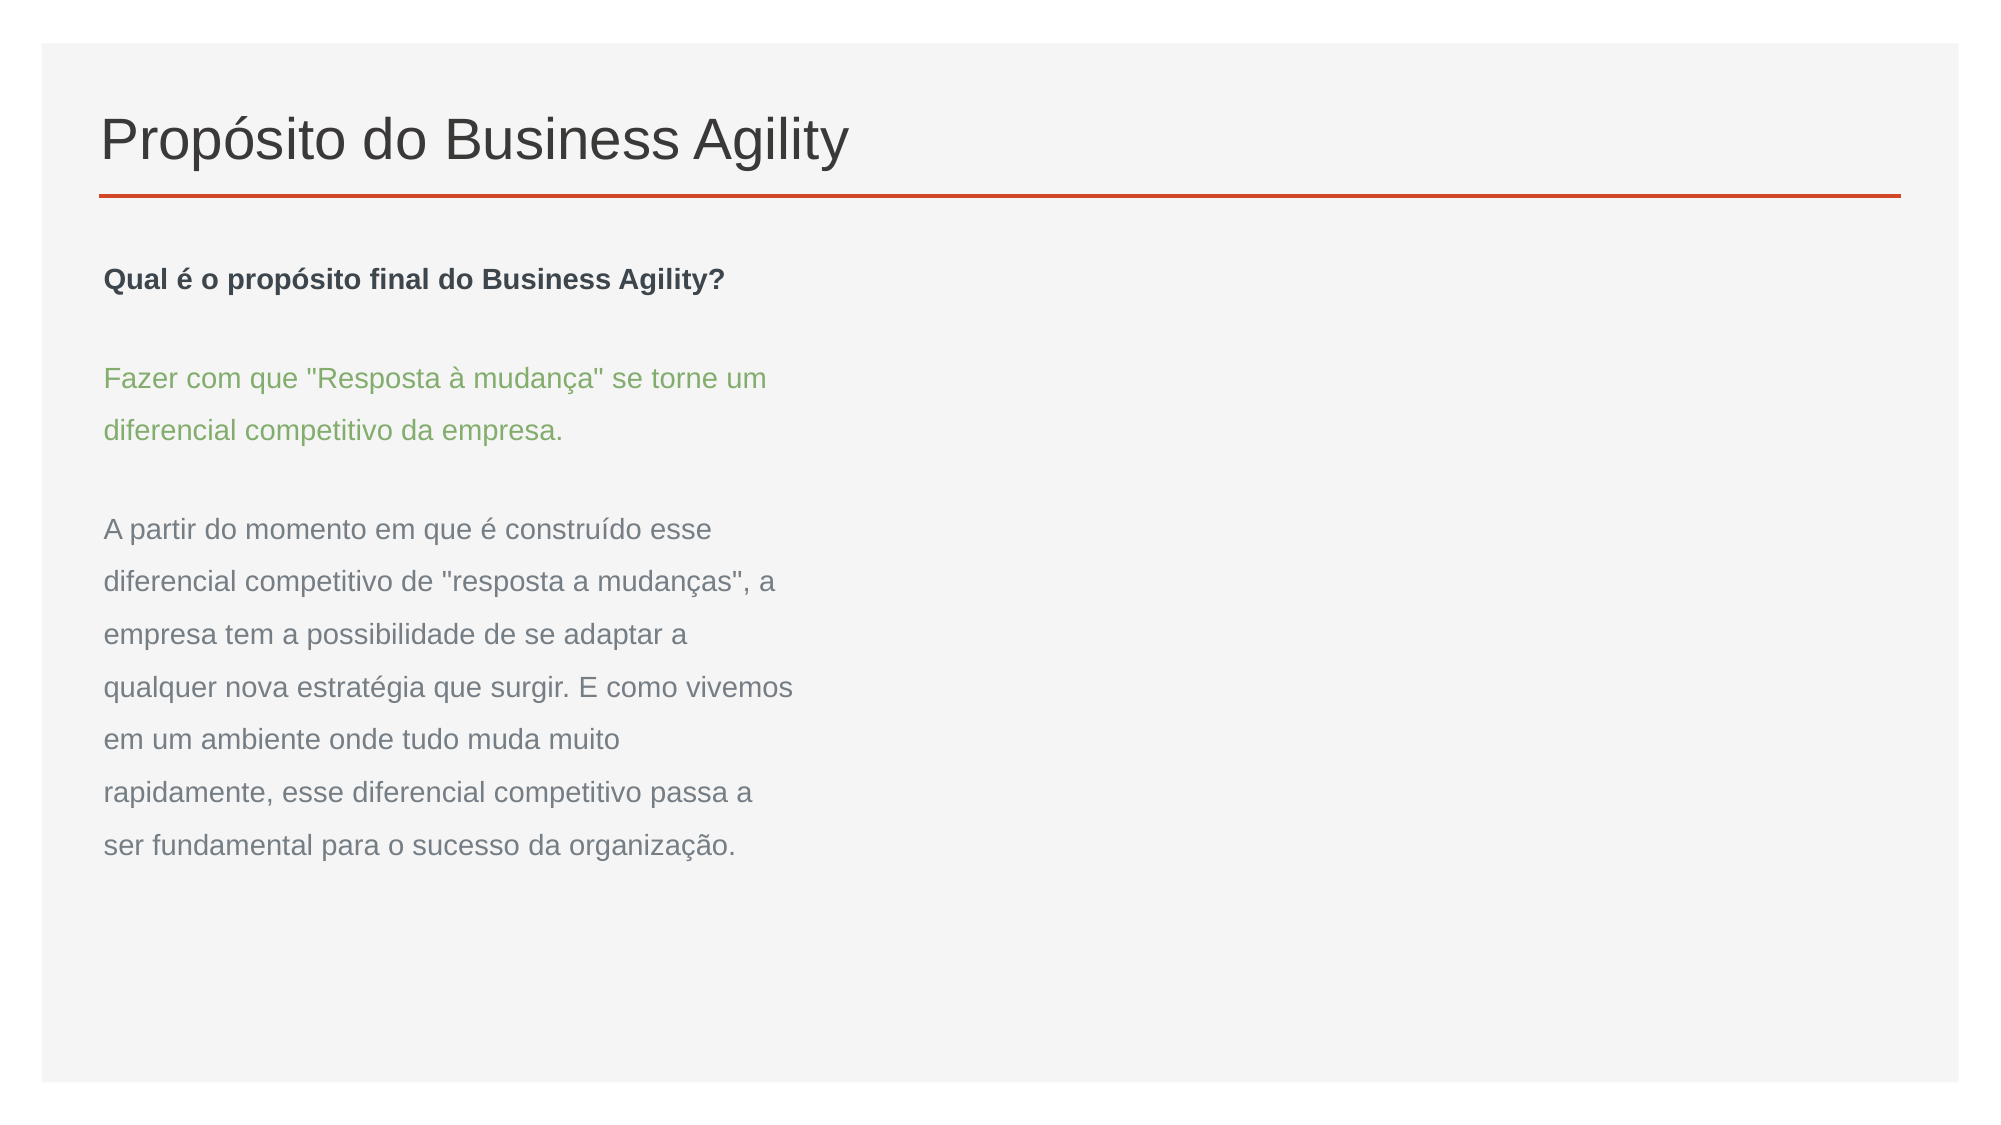

# Propósito do Business Agility
Qual é o propósito final do Business Agility?
Fazer com que "Resposta à mudança" se torne um diferencial competitivo da empresa.
A partir do momento em que é construído esse diferencial competitivo de "resposta a mudanças", a empresa tem a possibilidade de se adaptar a qualquer nova estratégia que surgir. E como vivemos em um ambiente onde tudo muda muito rapidamente, esse diferencial competitivo passa a ser fundamental para o sucesso da organização.